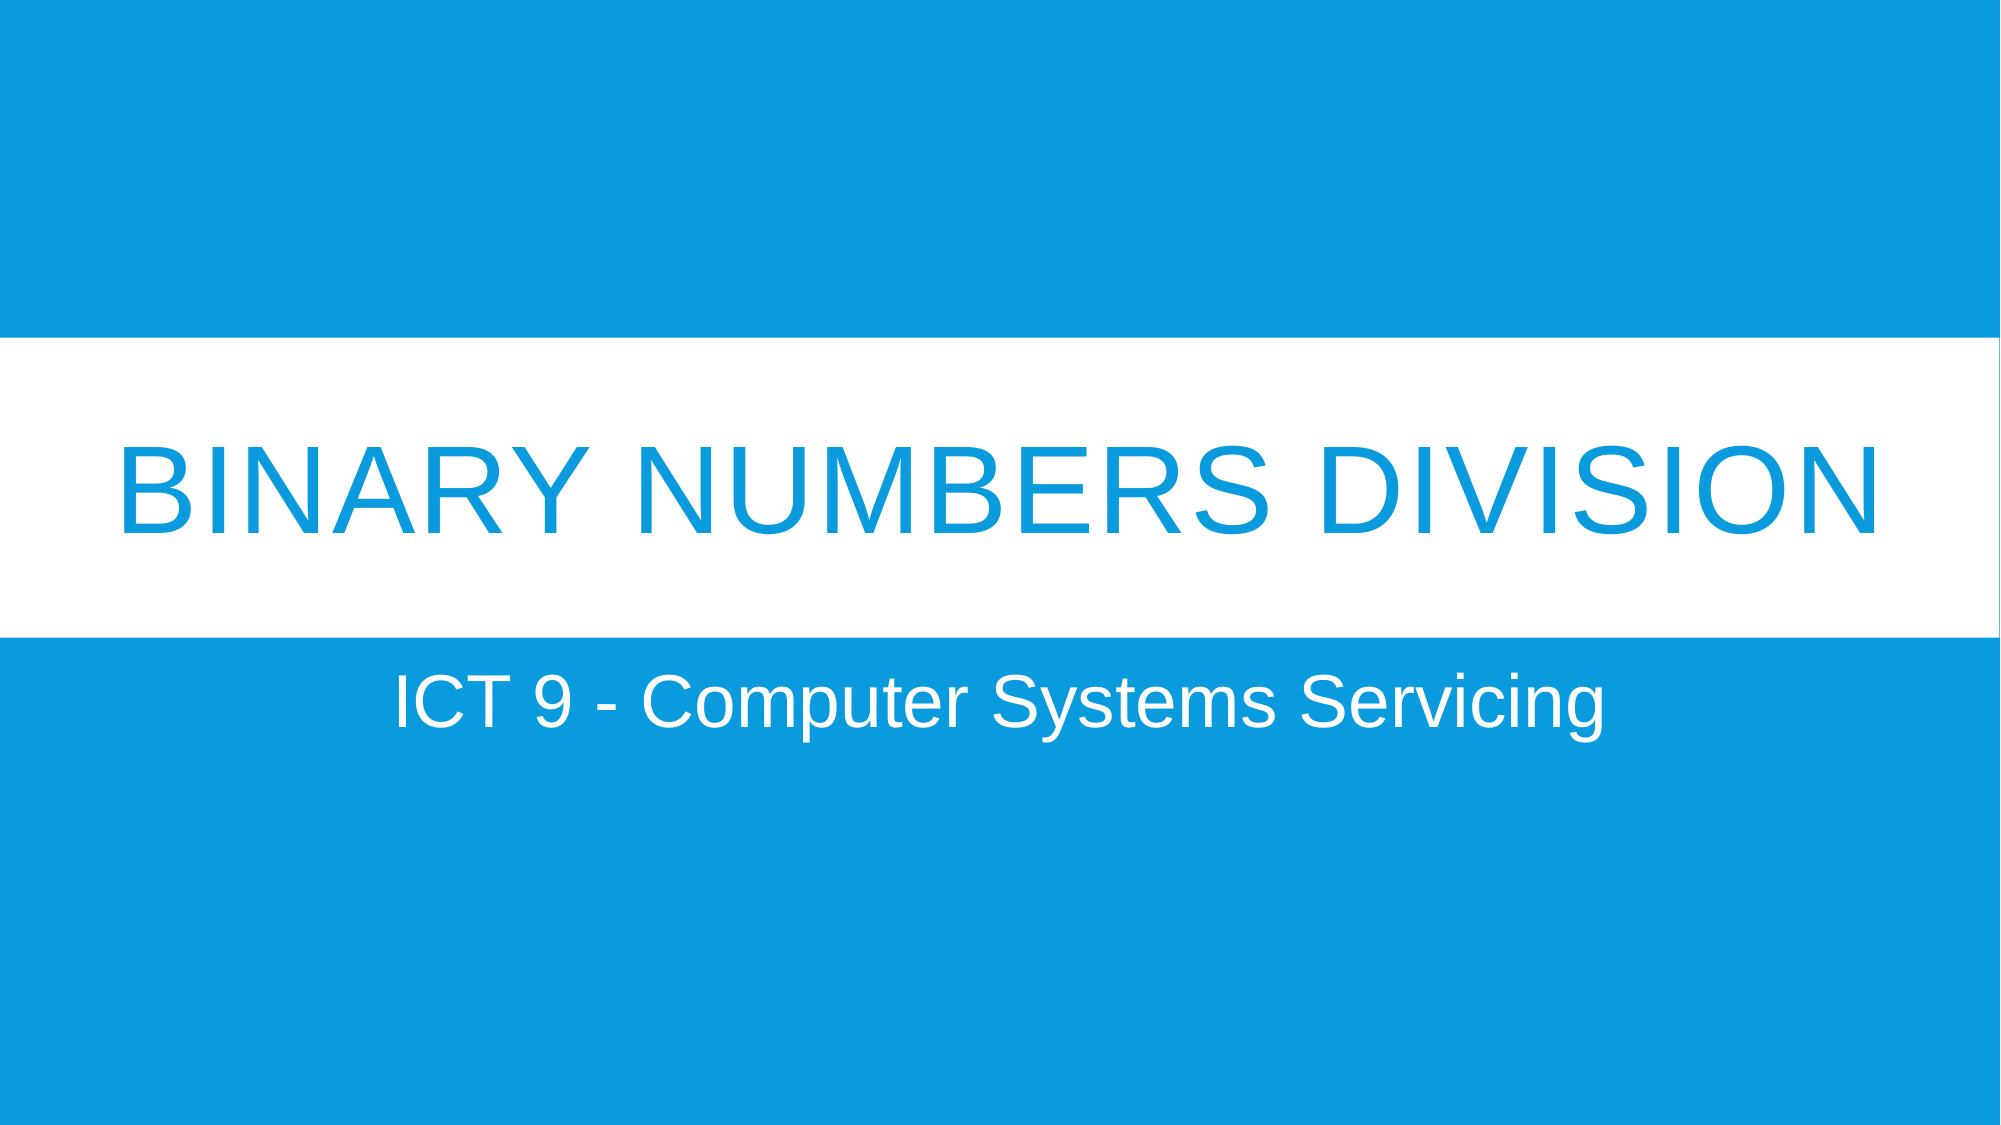

# BINARY NUMBERS division
ICT 9 - Computer Systems Servicing